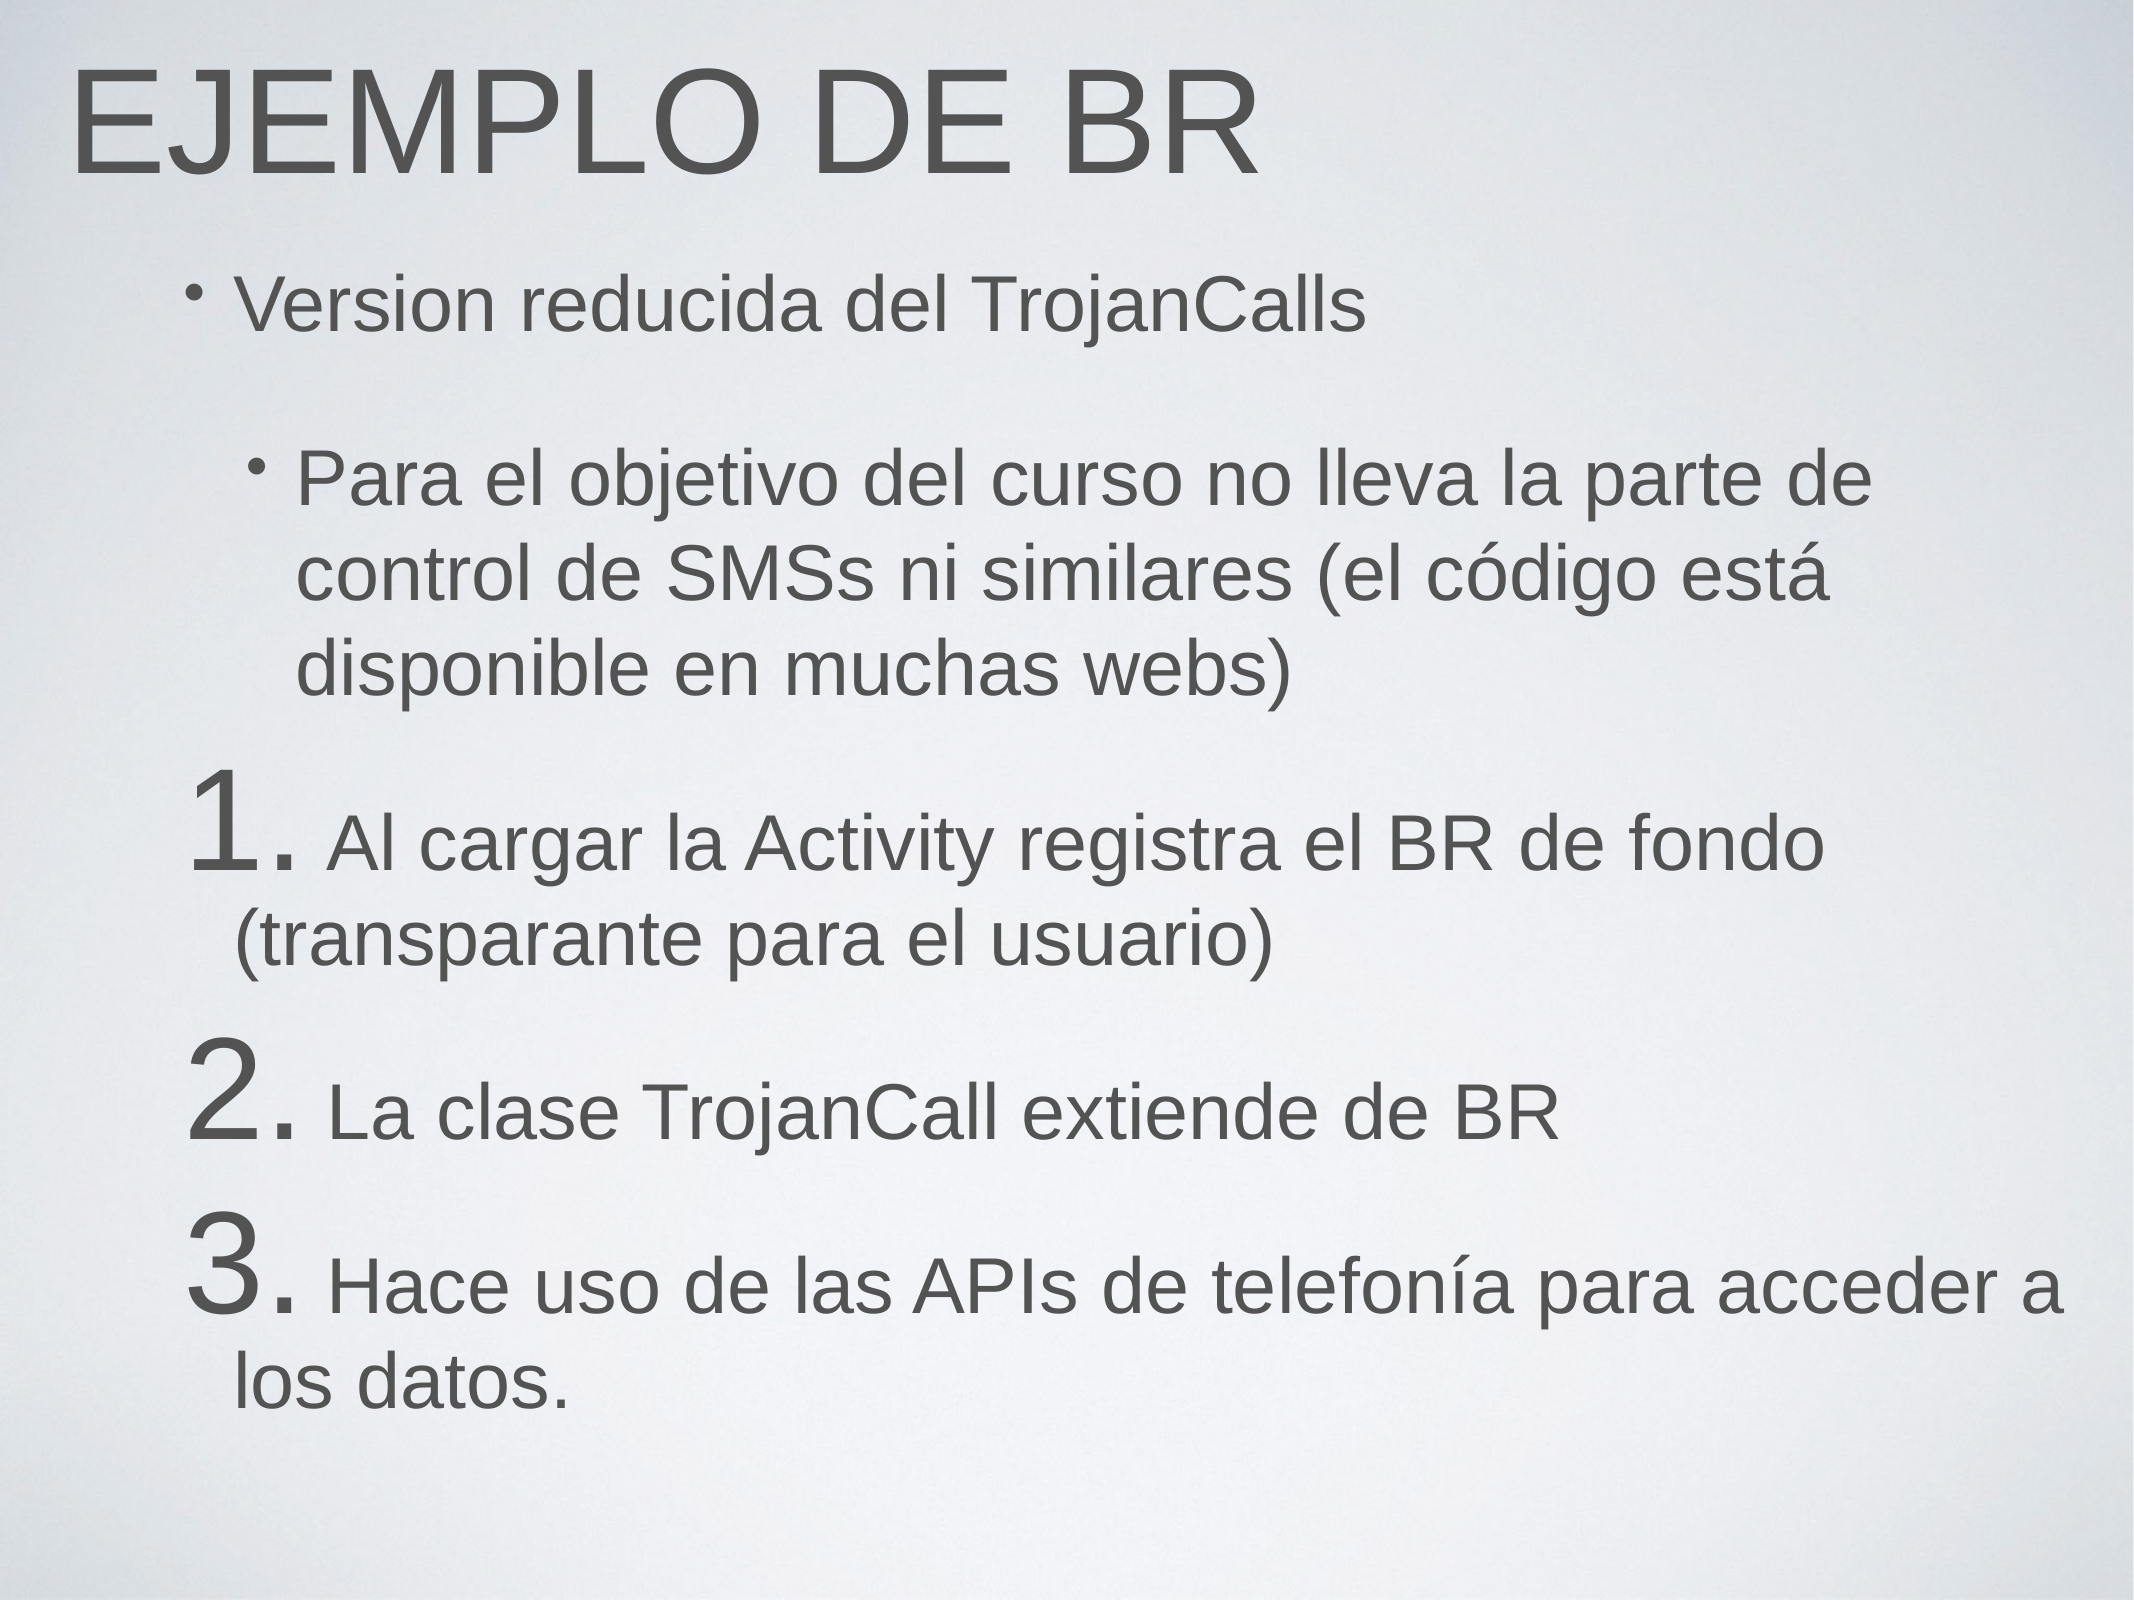

# Ejemplo de BR
Version reducida del TrojanCalls
Para el objetivo del curso no lleva la parte de control de SMSs ni similares (el código está disponible en muchas webs)
 Al cargar la Activity registra el BR de fondo (transparante para el usuario)
 La clase TrojanCall extiende de BR
 Hace uso de las APIs de telefonía para acceder a los datos.